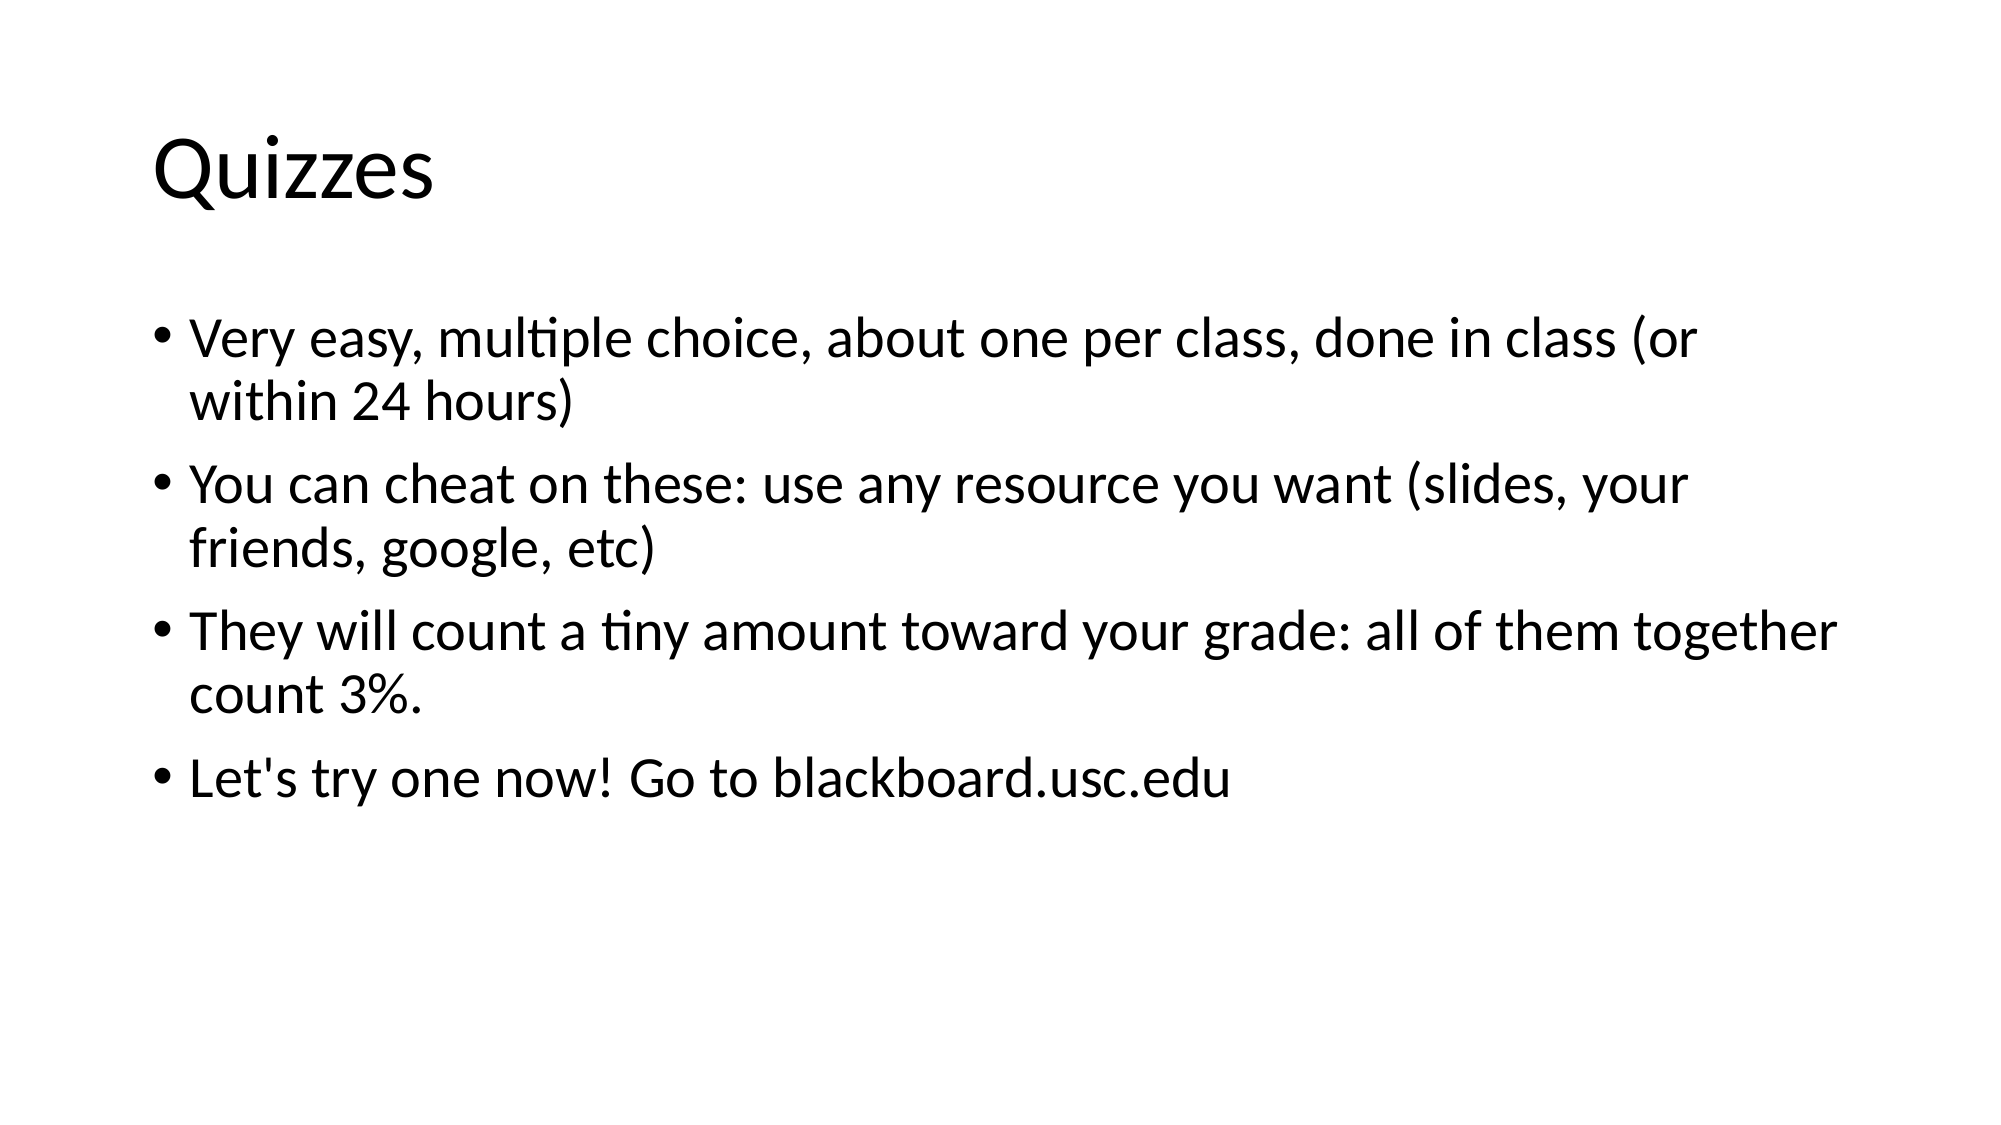

# Quizzes
Very easy, multiple choice, about one per class, done in class (or within 24 hours)
You can cheat on these: use any resource you want (slides, your friends, google, etc)
They will count a tiny amount toward your grade: all of them together count 3%.
Let's try one now! Go to blackboard.usc.edu